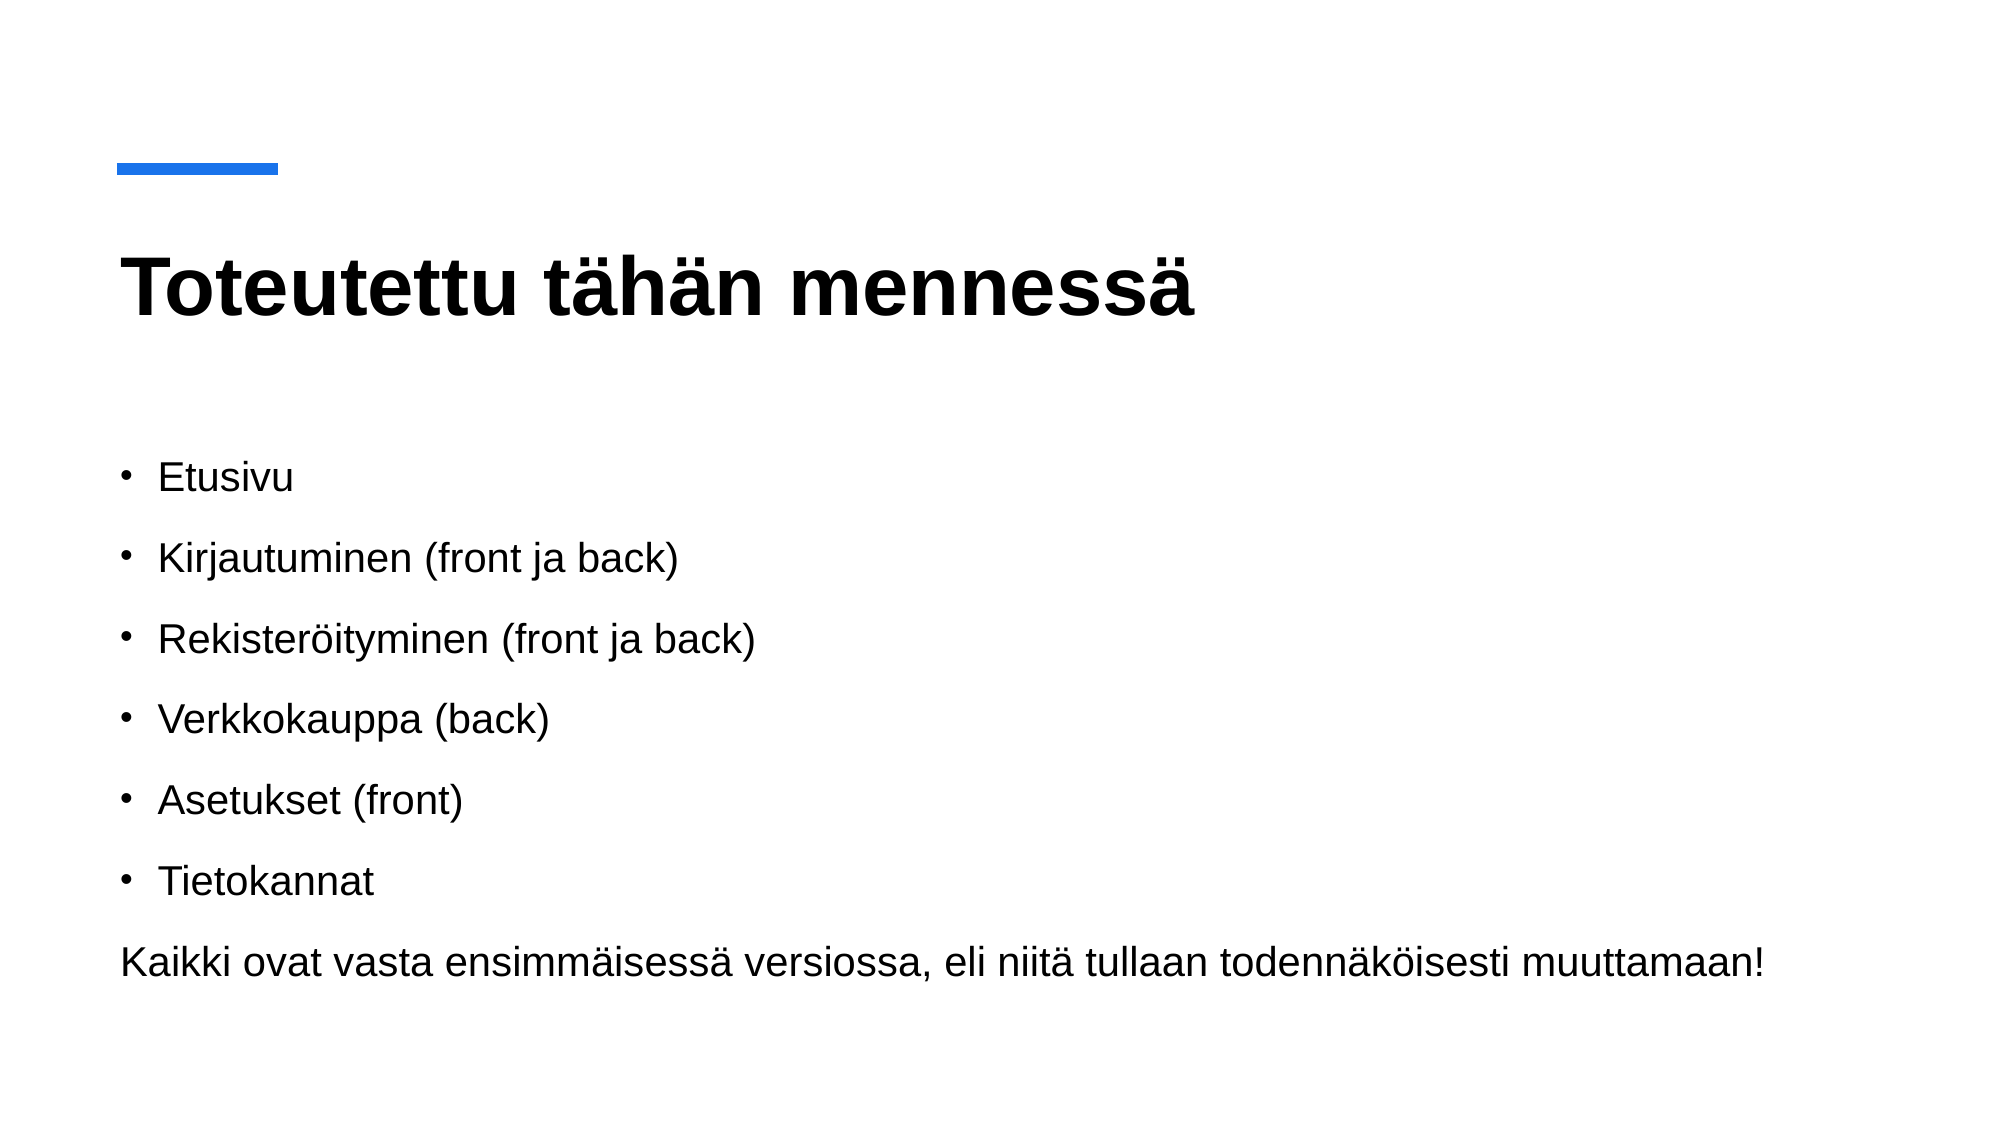

# Toteutettu tähän mennessä
Etusivu
Kirjautuminen (front ja back)
Rekisteröityminen (front ja back)
Verkkokauppa (back)
Asetukset (front)
Tietokannat
Kaikki ovat vasta ensimmäisessä versiossa, eli niitä tullaan todennäköisesti muuttamaan!